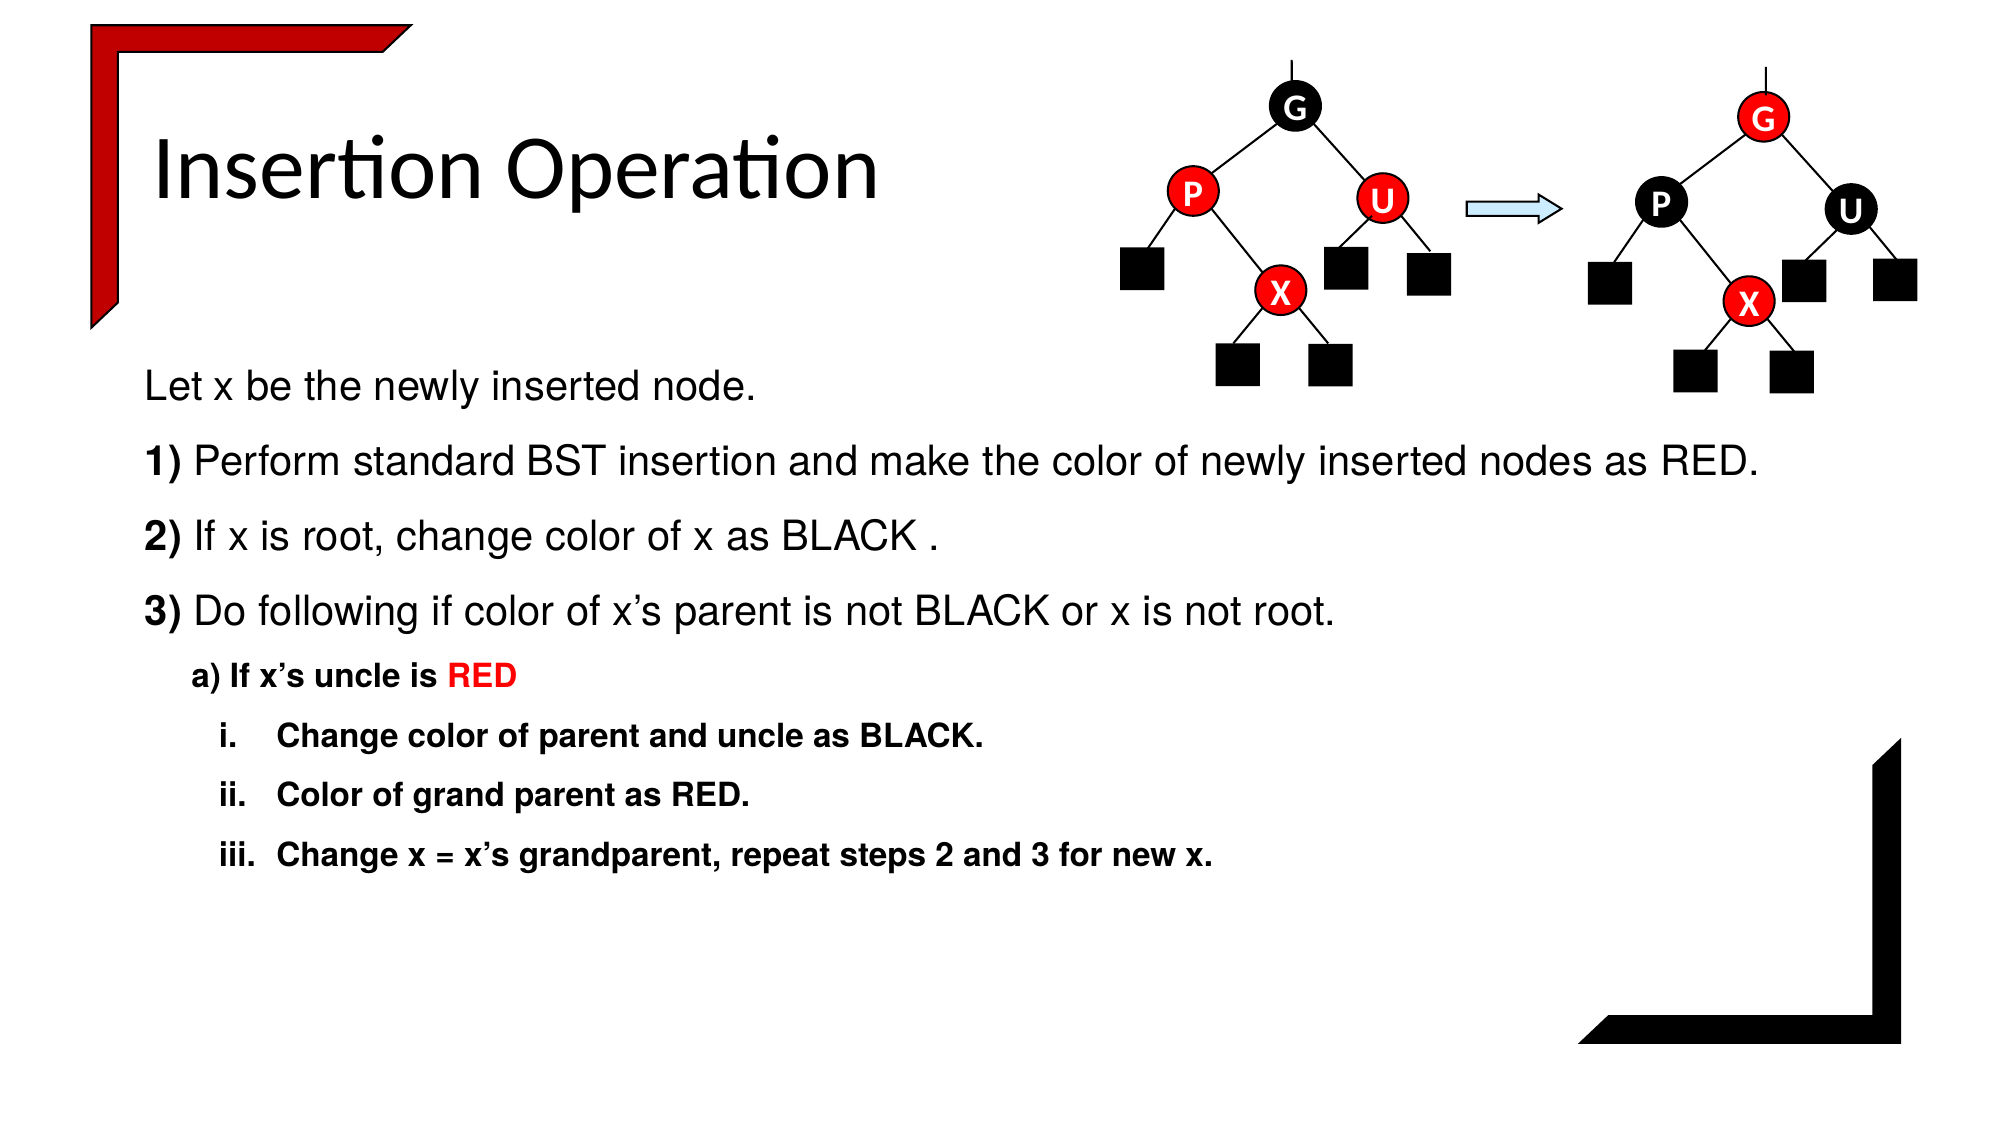

# Insertion Operation

G
G
P
U
P
U

X
X

Let x be the newly inserted node.
1) Perform standard BST insertion and make the color of newly inserted nodes as RED.
2) If x is root, change color of x as BLACK .
3) Do following if color of x’s parent is not BLACK or x is not root.
     a) If x’s uncle is RED
Change color of parent and uncle as BLACK.
Color of grand parent as RED.
Change x = x’s grandparent, repeat steps 2 and 3 for new x.